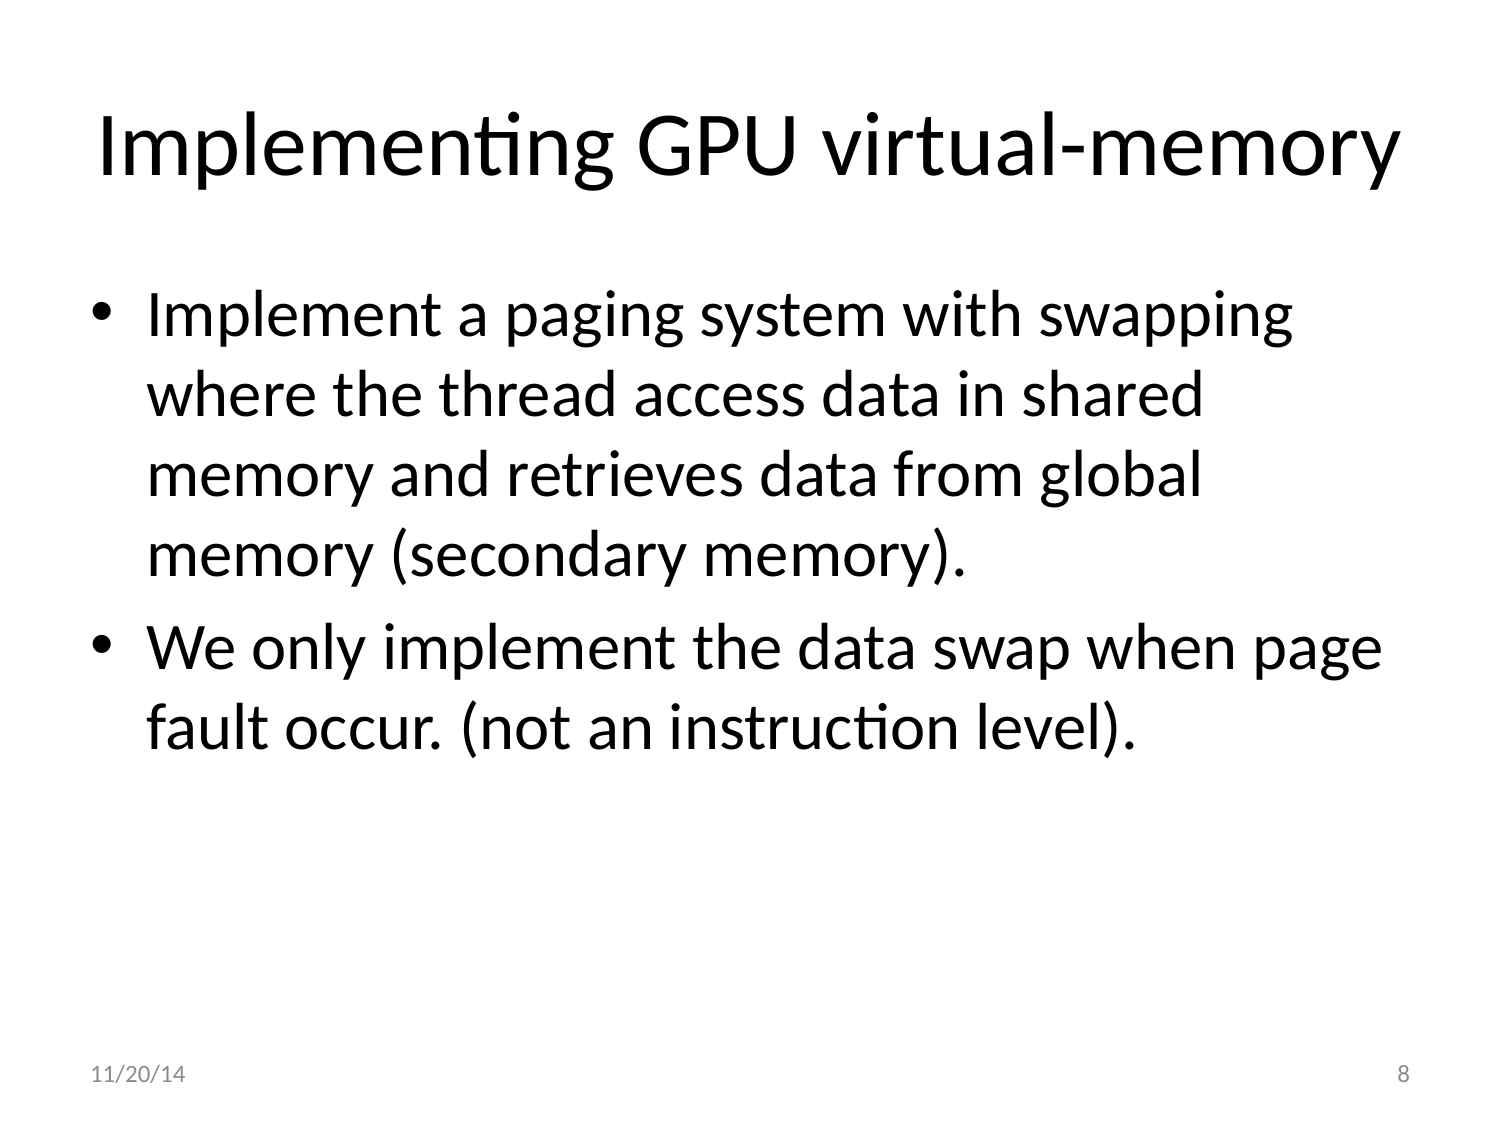

# Implementing GPU virtual-memory
Implement a paging system with swapping where the thread access data in shared memory and retrieves data from global memory (secondary memory).
We only implement the data swap when page fault occur. (not an instruction level).

11/20/14
8